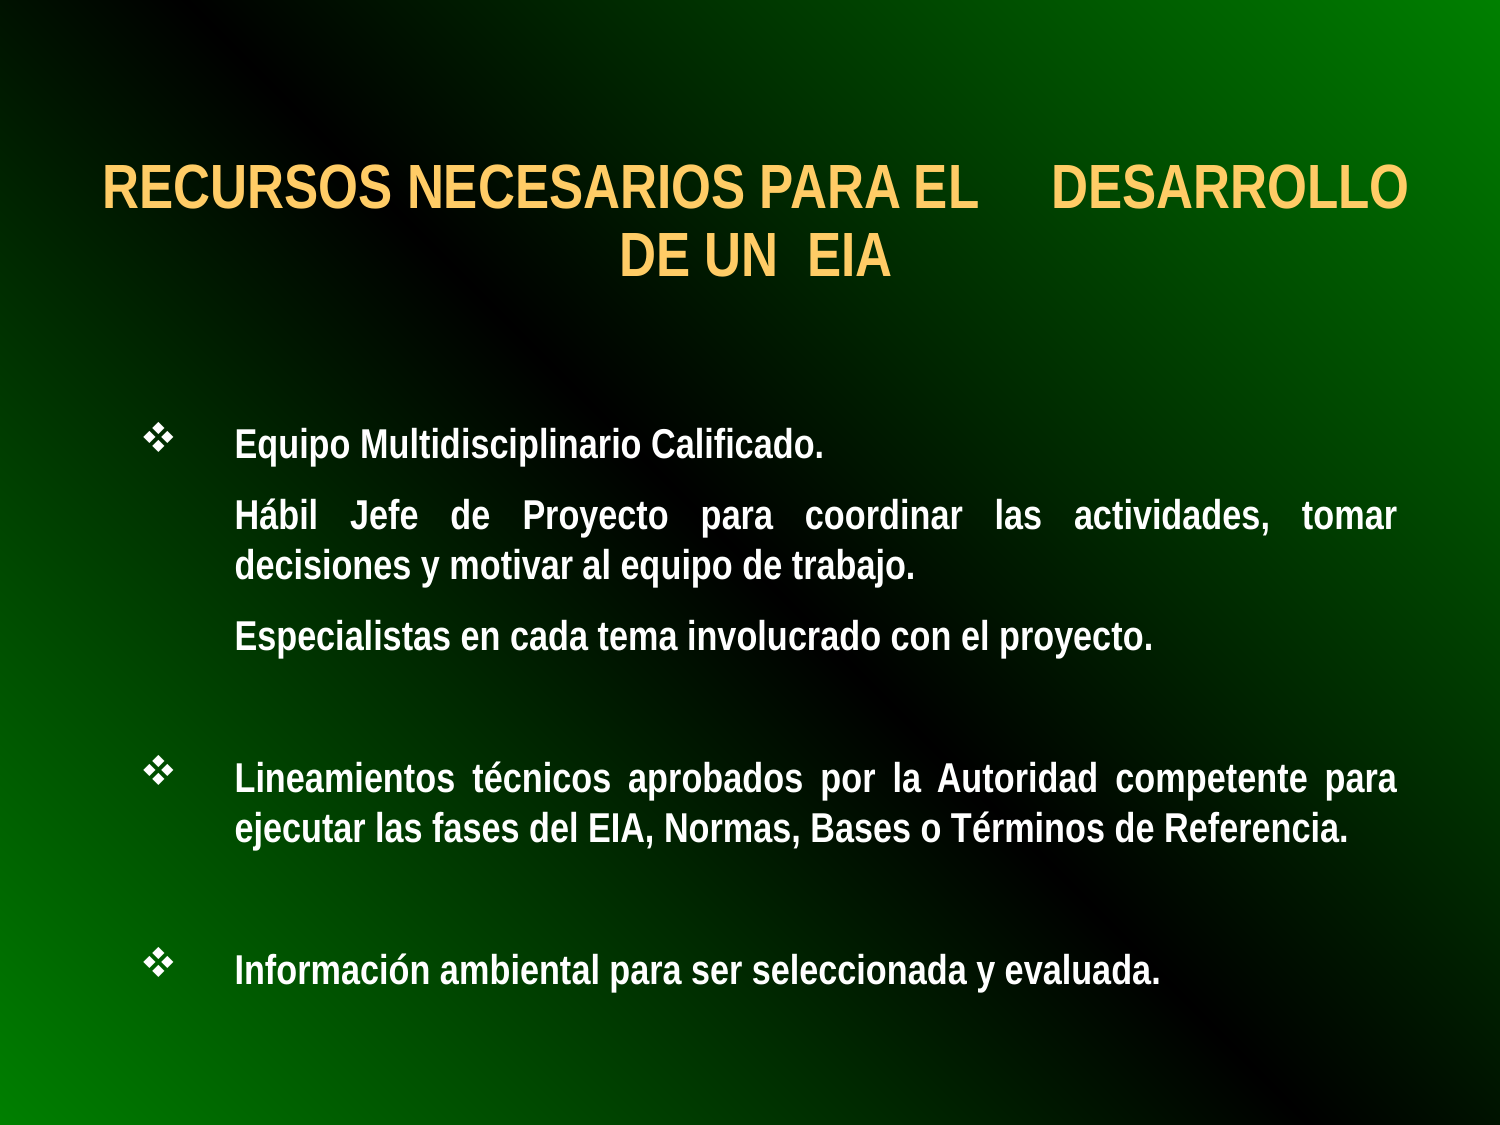

RECURSOS NECESARIOS PARA EL     DESARROLLO DE UN  EIA
Equipo Multidisciplinario Calificado.
	Hábil Jefe de Proyecto para coordinar las actividades, tomar decisiones y motivar al equipo de trabajo.
	Especialistas en cada tema involucrado con el proyecto.

Lineamientos técnicos aprobados por la Autoridad competente para ejecutar las fases del EIA, Normas, Bases o Términos de Referencia.

Información ambiental para ser seleccionada y evaluada.